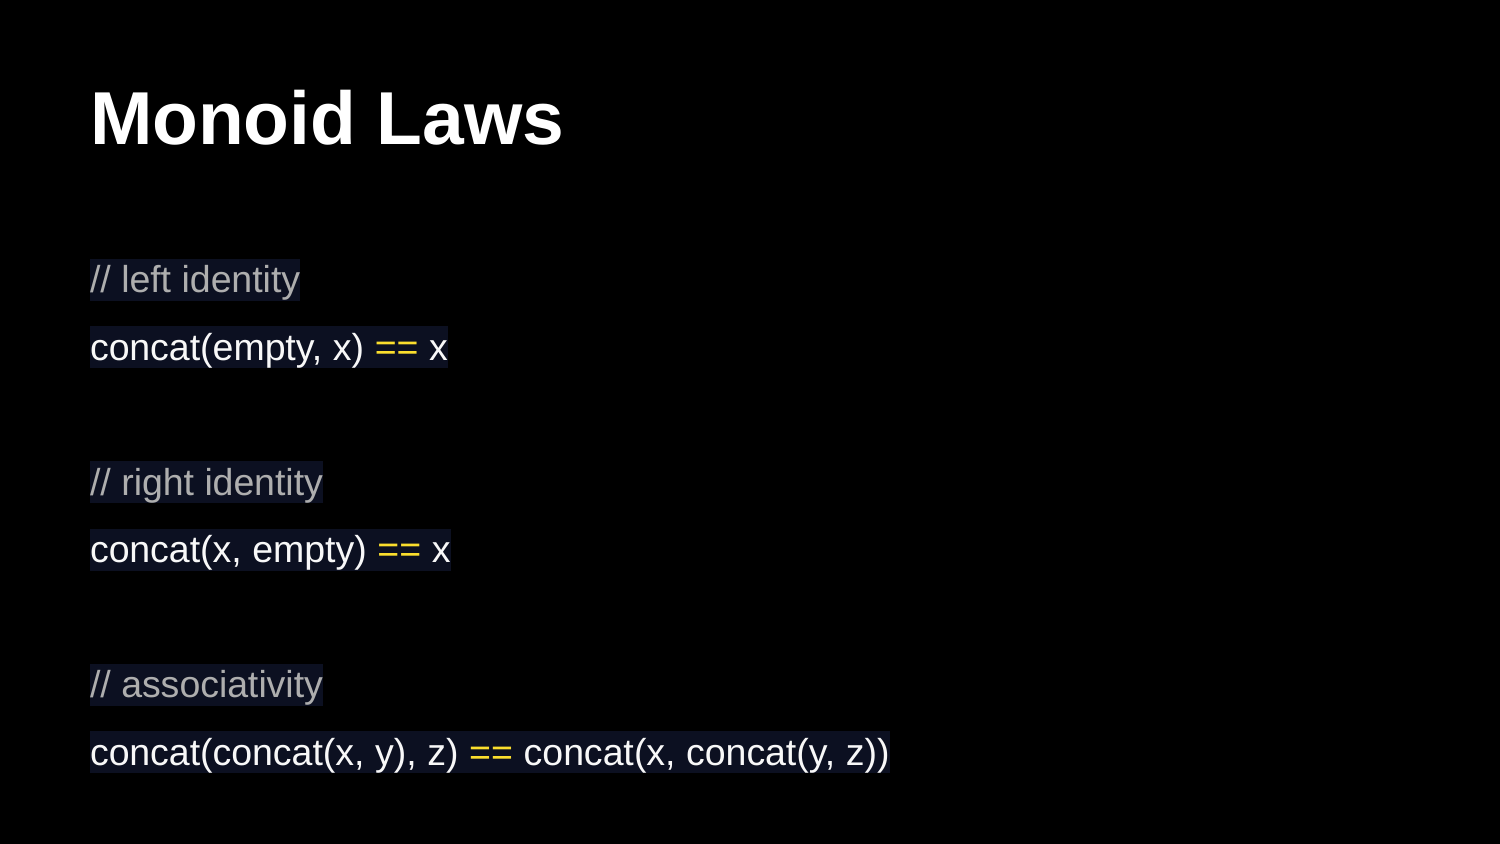

# Monoid Laws
// left identity
concat(empty, x) == x
// right identity
concat(x, empty) == x
// associativity
concat(concat(x, y), z) == concat(x, concat(y, z))